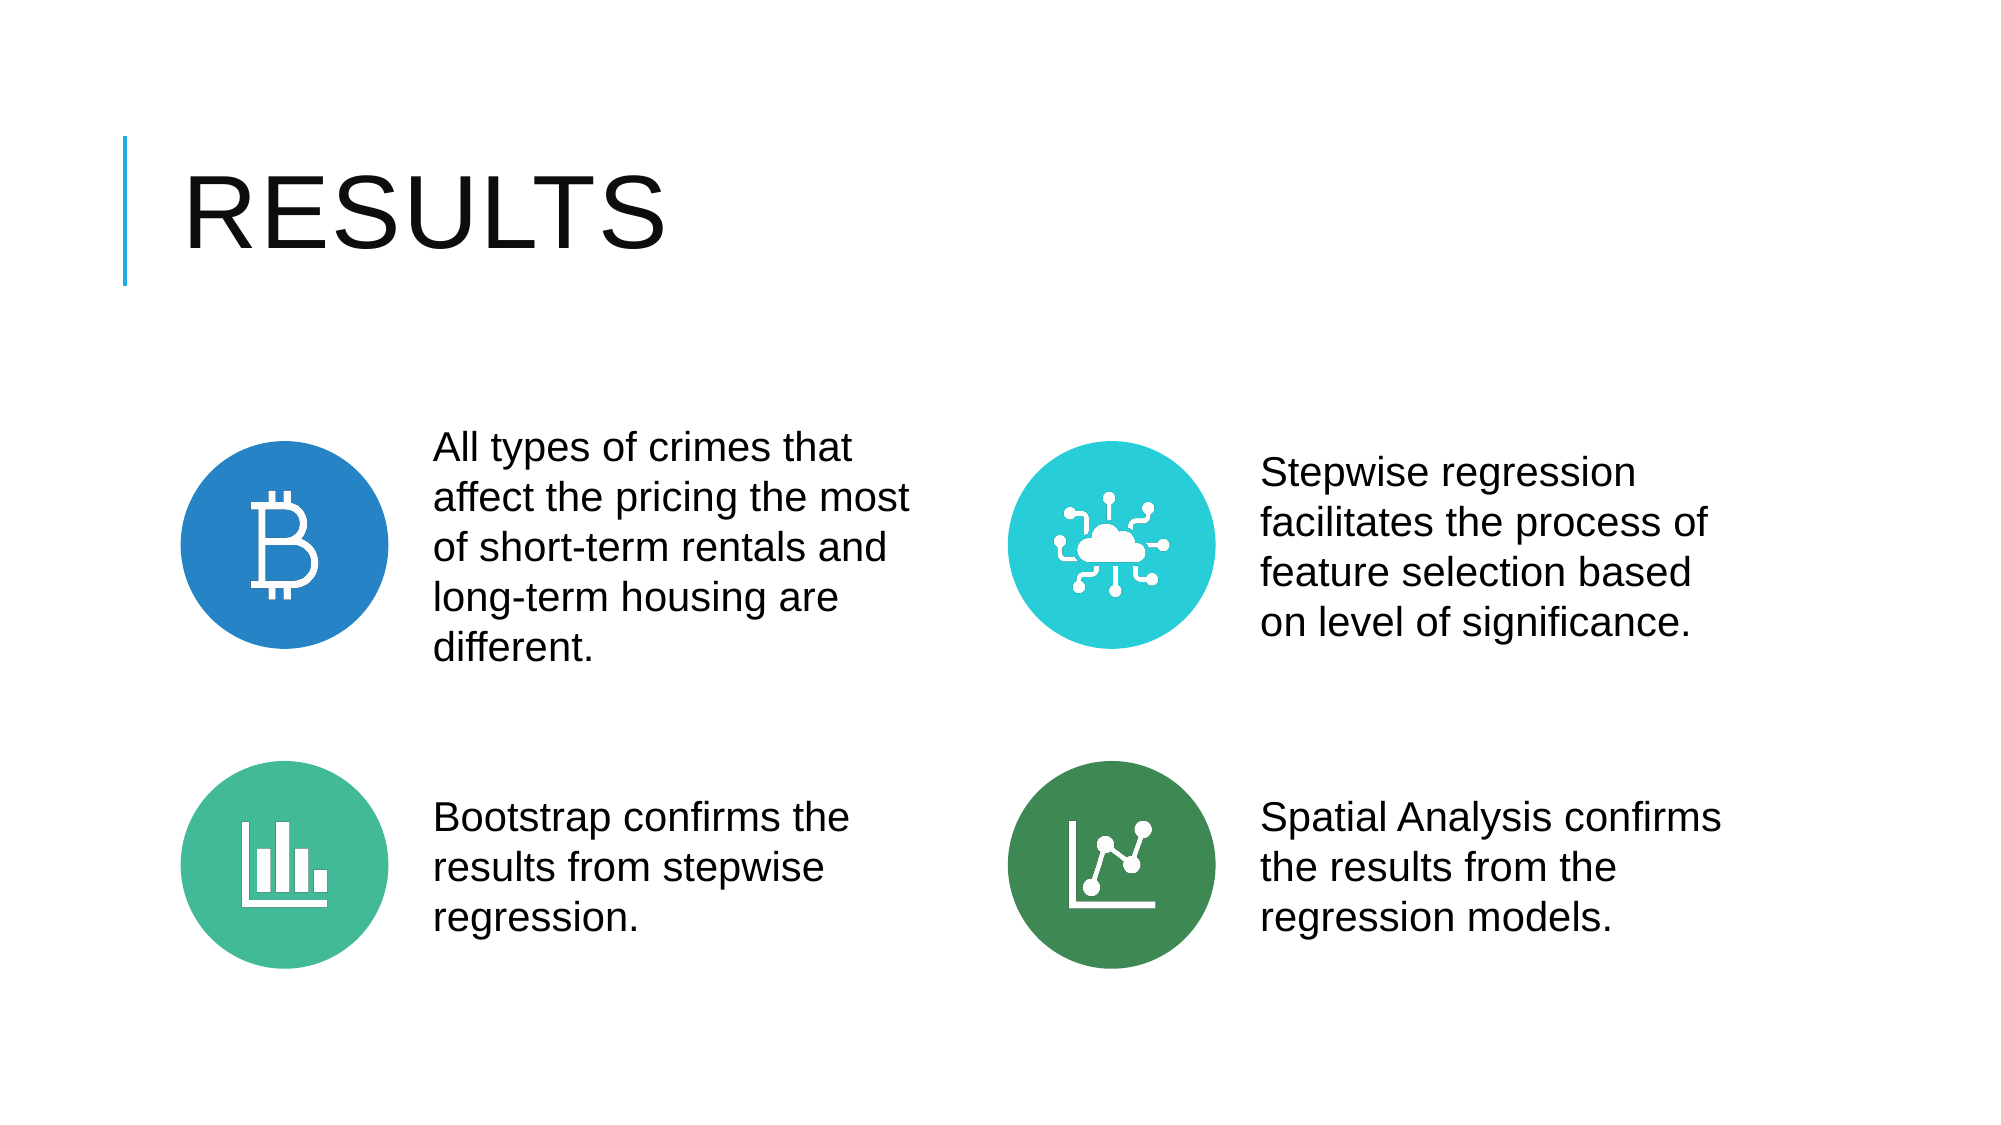

# Results
All types of crimes that affect the pricing the most of short-term rentals and long-term housing are different.
Stepwise regression facilitates the process of feature selection based on level of significance.
Bootstrap confirms the results from stepwise regression.
Spatial Analysis confirms the results from the regression models.